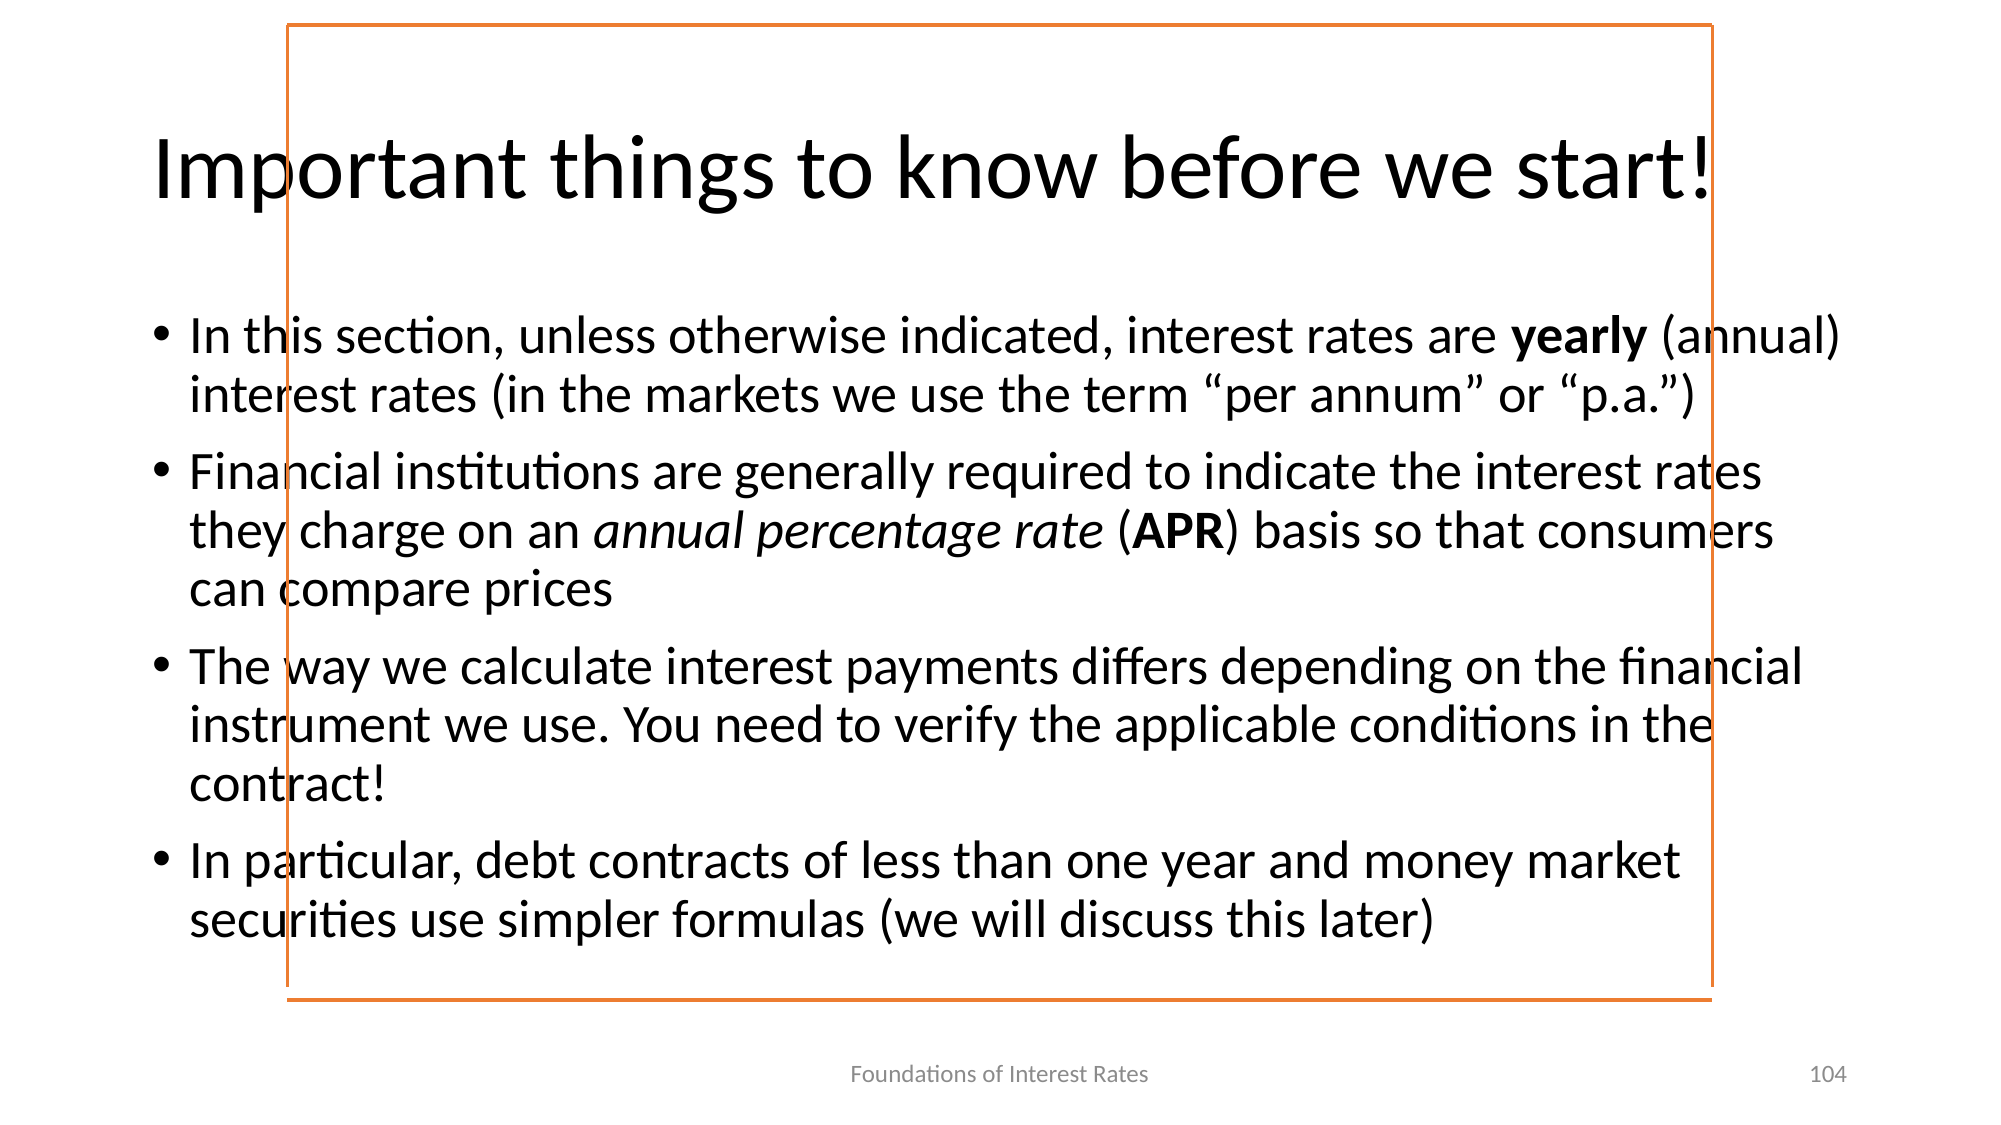

# Important things to know before we start!
In this section, unless otherwise indicated, interest rates are yearly (annual) interest rates (in the markets we use the term “per annum” or “p.a.”)
Financial institutions are generally required to indicate the interest rates they charge on an annual percentage rate (APR) basis so that consumers can compare prices
The way we calculate interest payments differs depending on the financial instrument we use. You need to verify the applicable conditions in the contract!
In particular, debt contracts of less than one year and money market securities use simpler formulas (we will discuss this later)
104
Foundations of Interest Rates